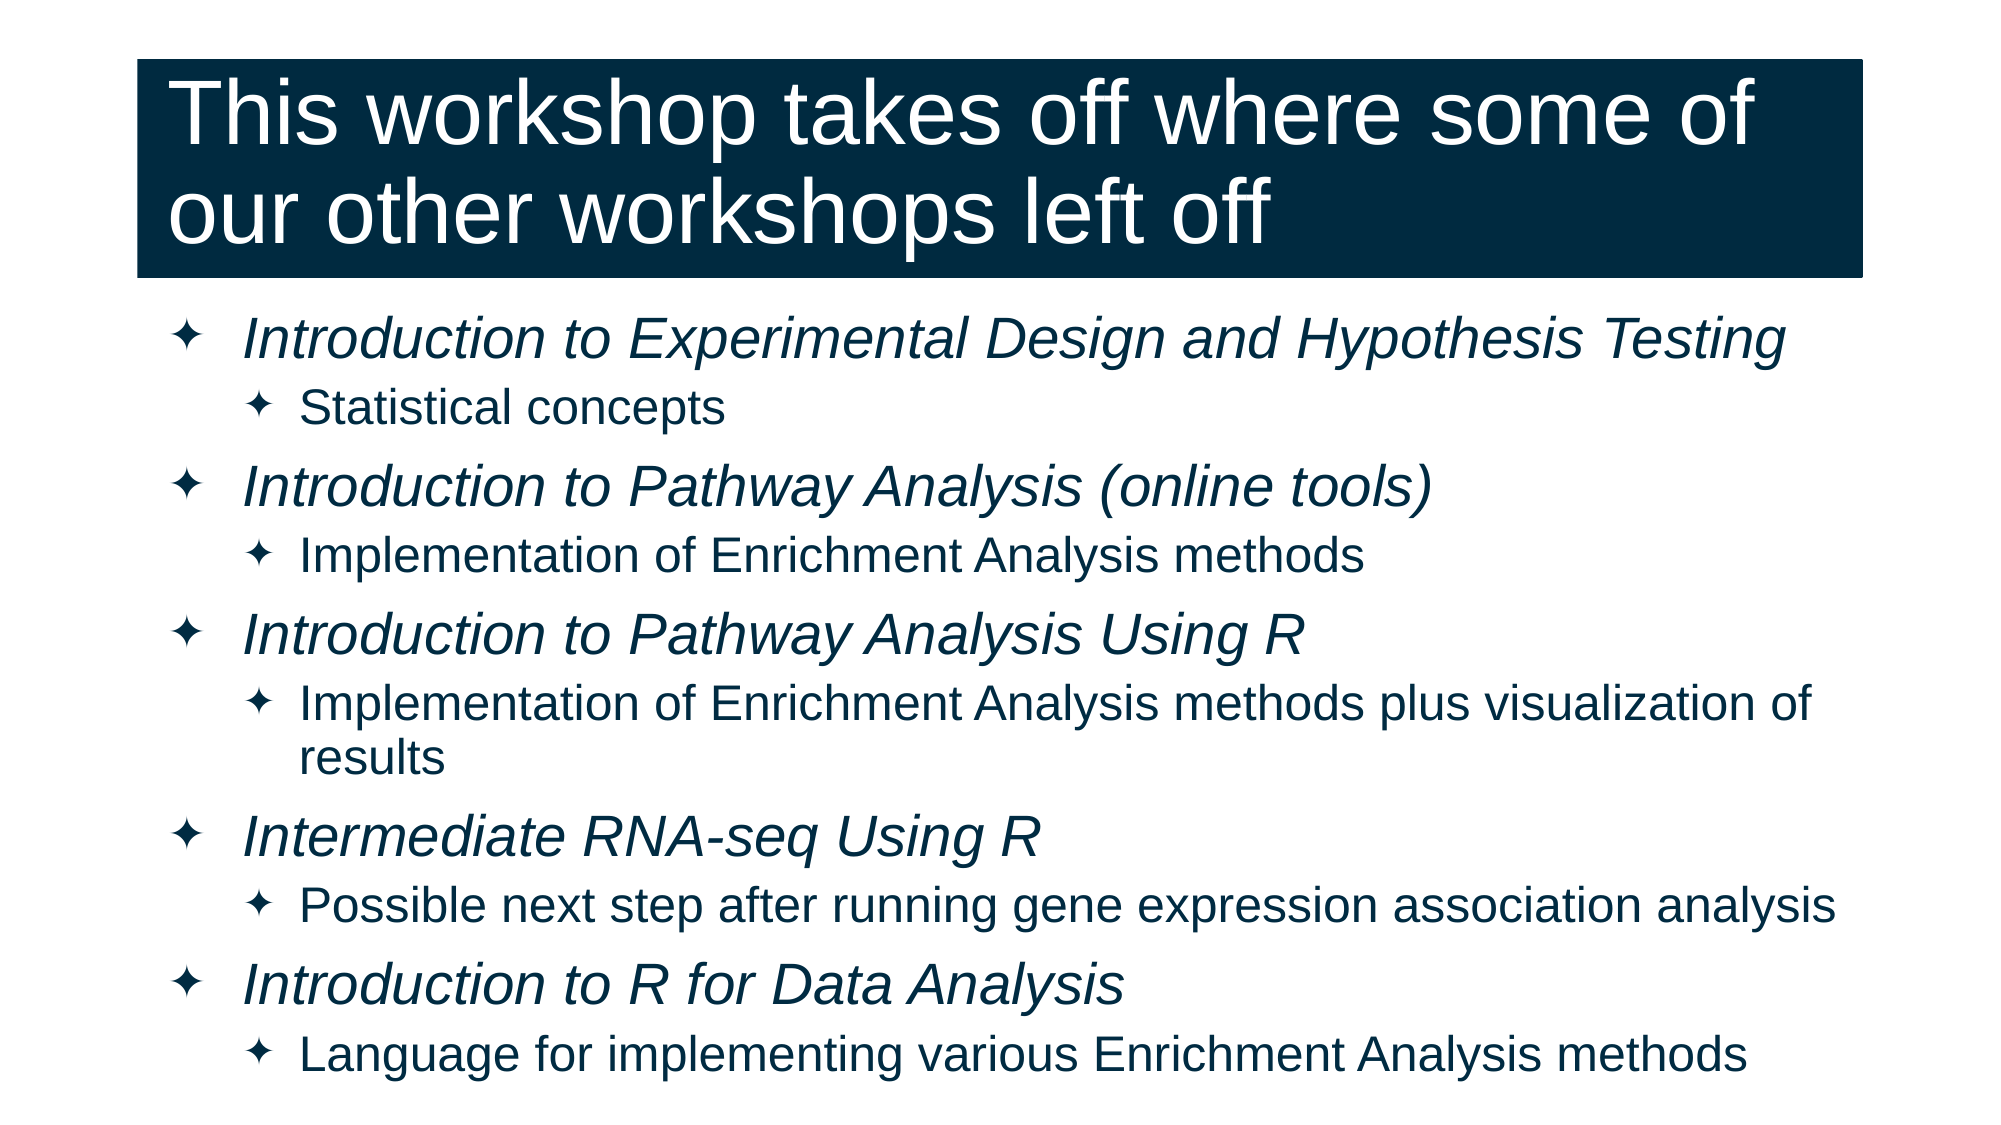

# This workshop takes off where some of our other workshops left off
Introduction to Experimental Design and Hypothesis Testing
Statistical concepts
Introduction to Pathway Analysis (online tools)
Implementation of Enrichment Analysis methods
Introduction to Pathway Analysis Using R
Implementation of Enrichment Analysis methods plus visualization of results
Intermediate RNA-seq Using R
Possible next step after running gene expression association analysis
Introduction to R for Data Analysis
Language for implementing various Enrichment Analysis methods